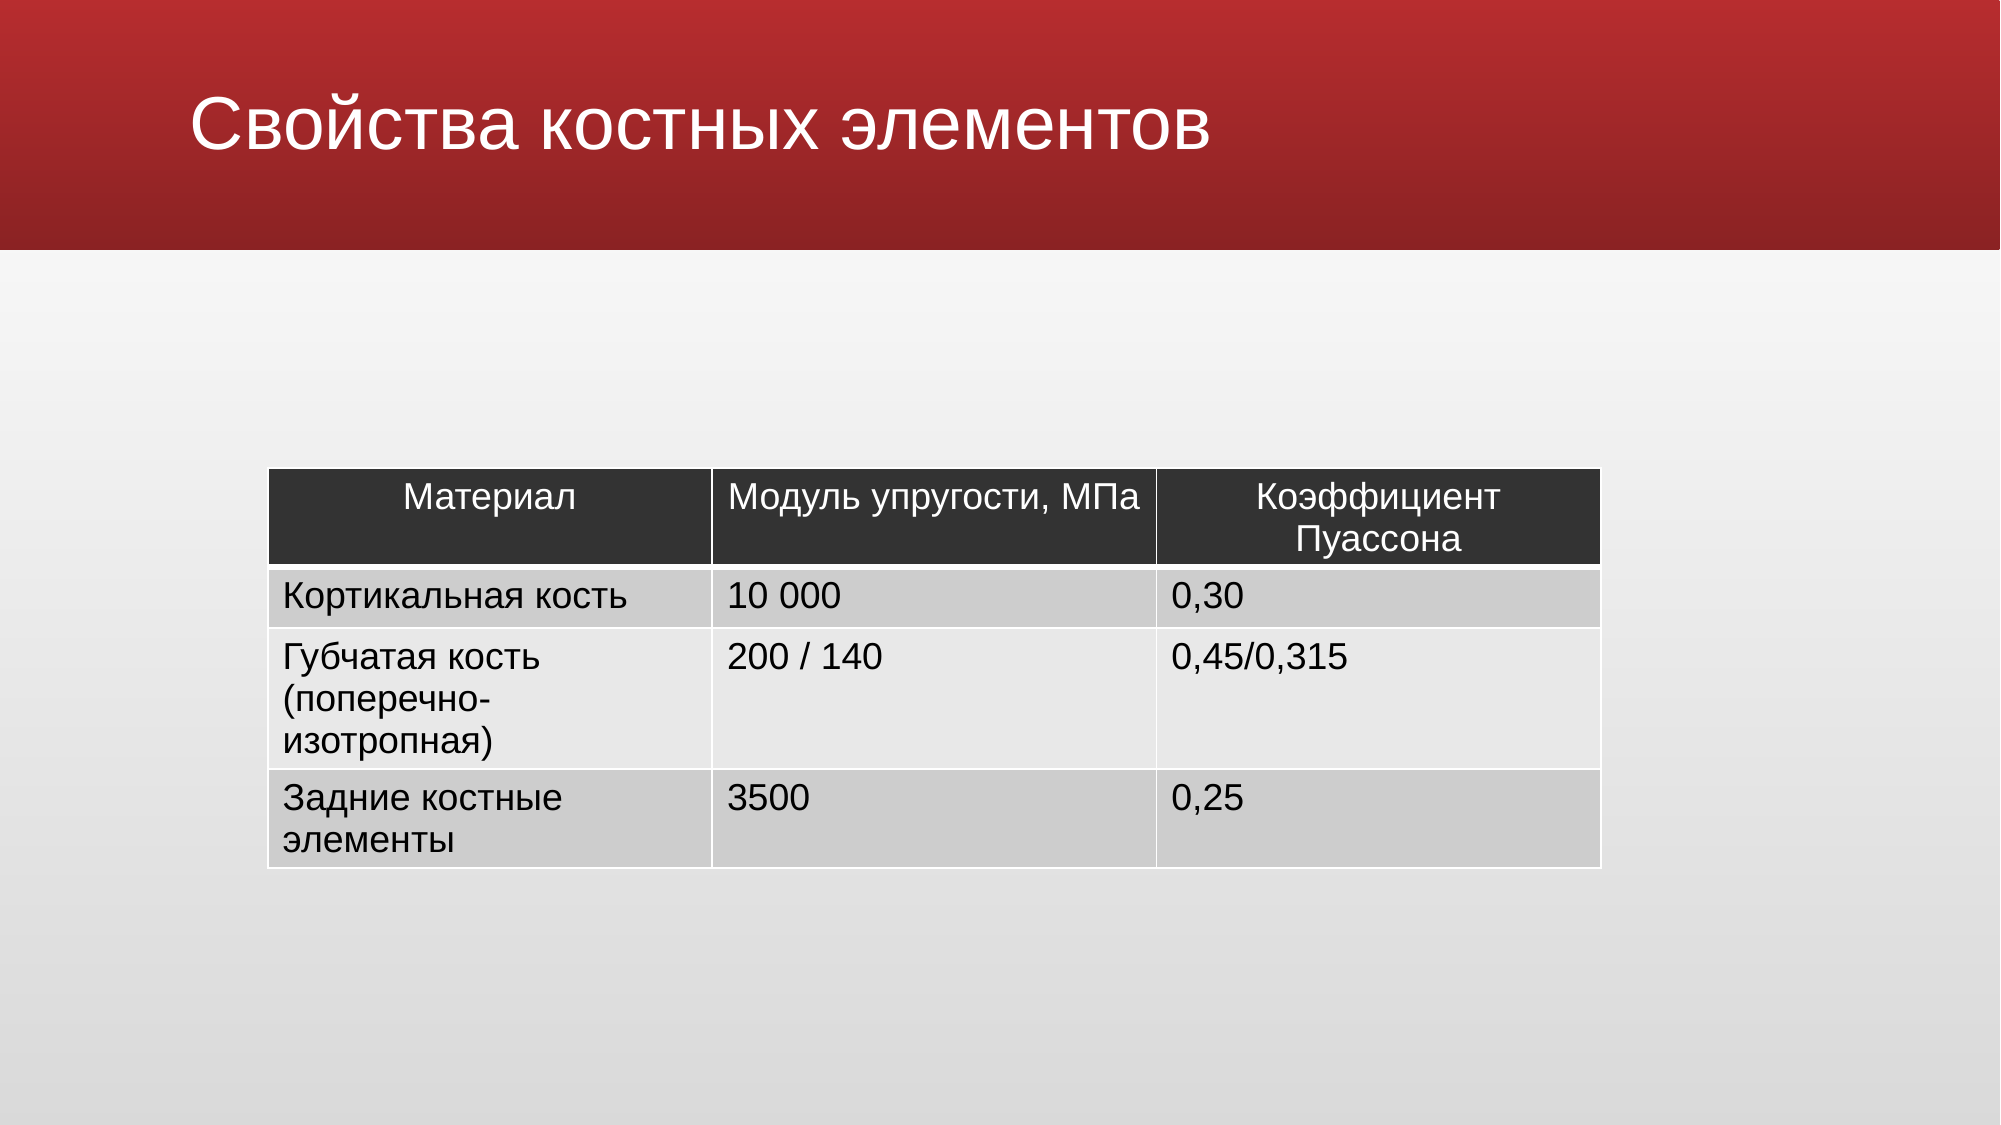

# Свойства костных элементов
| Материал | Модуль упругости, МПа | Коэффициент Пуассона |
| --- | --- | --- |
| Кортикальная кость | 10 000 | 0,30 |
| Губчатая кость (поперечно-изотропная) | 200 / 140 | 0,45/0,315 |
| Задние костные элементы | 3500 | 0,25 |